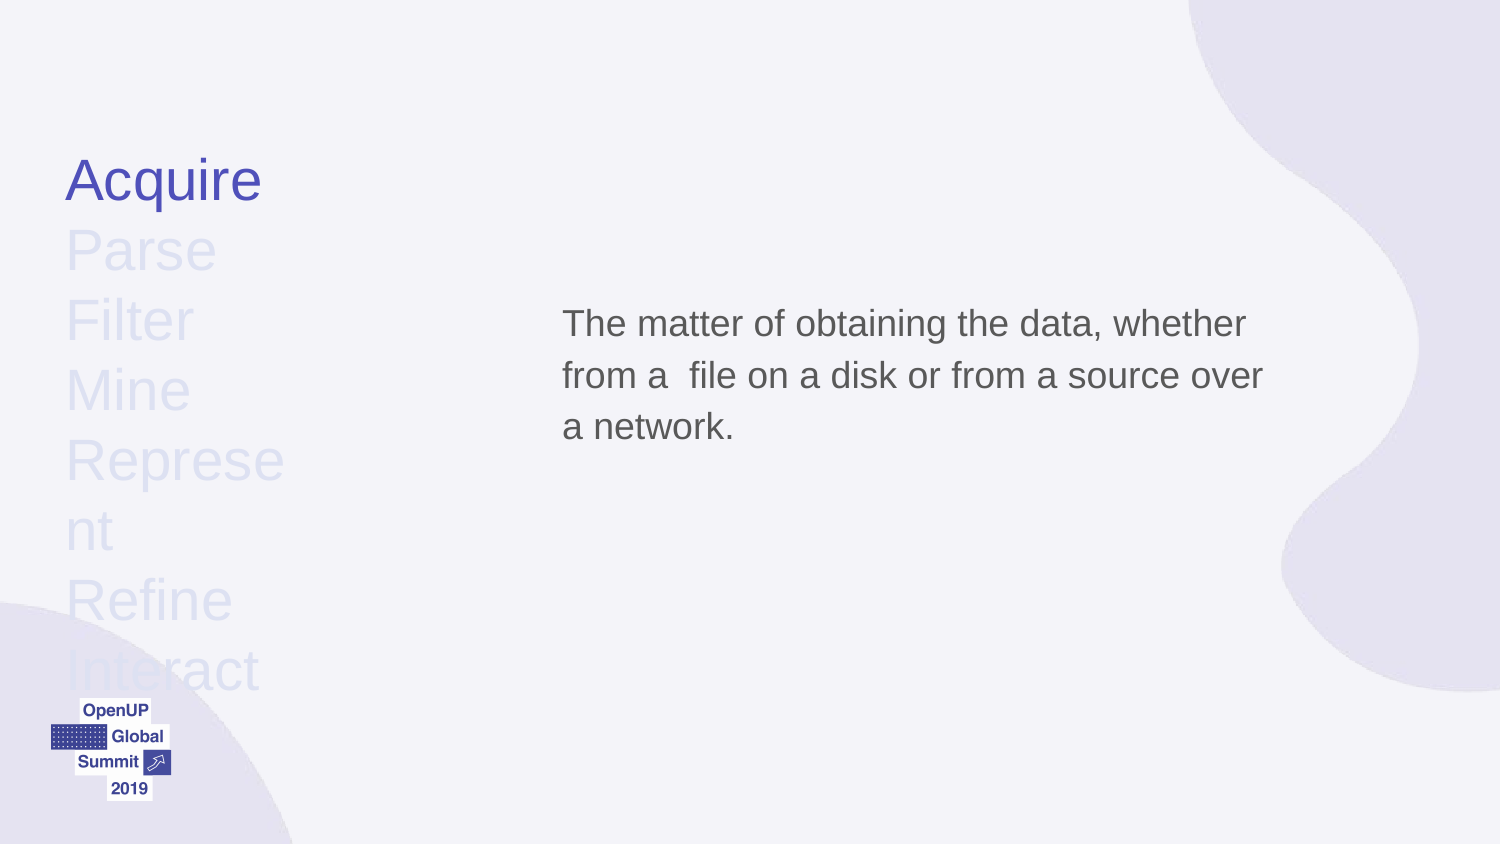

Acquire  Parse  Filter  Mine  Represent  Refine  Interact
# The matter of obtaining the data, whether from a  file on a disk or from a source over a network.